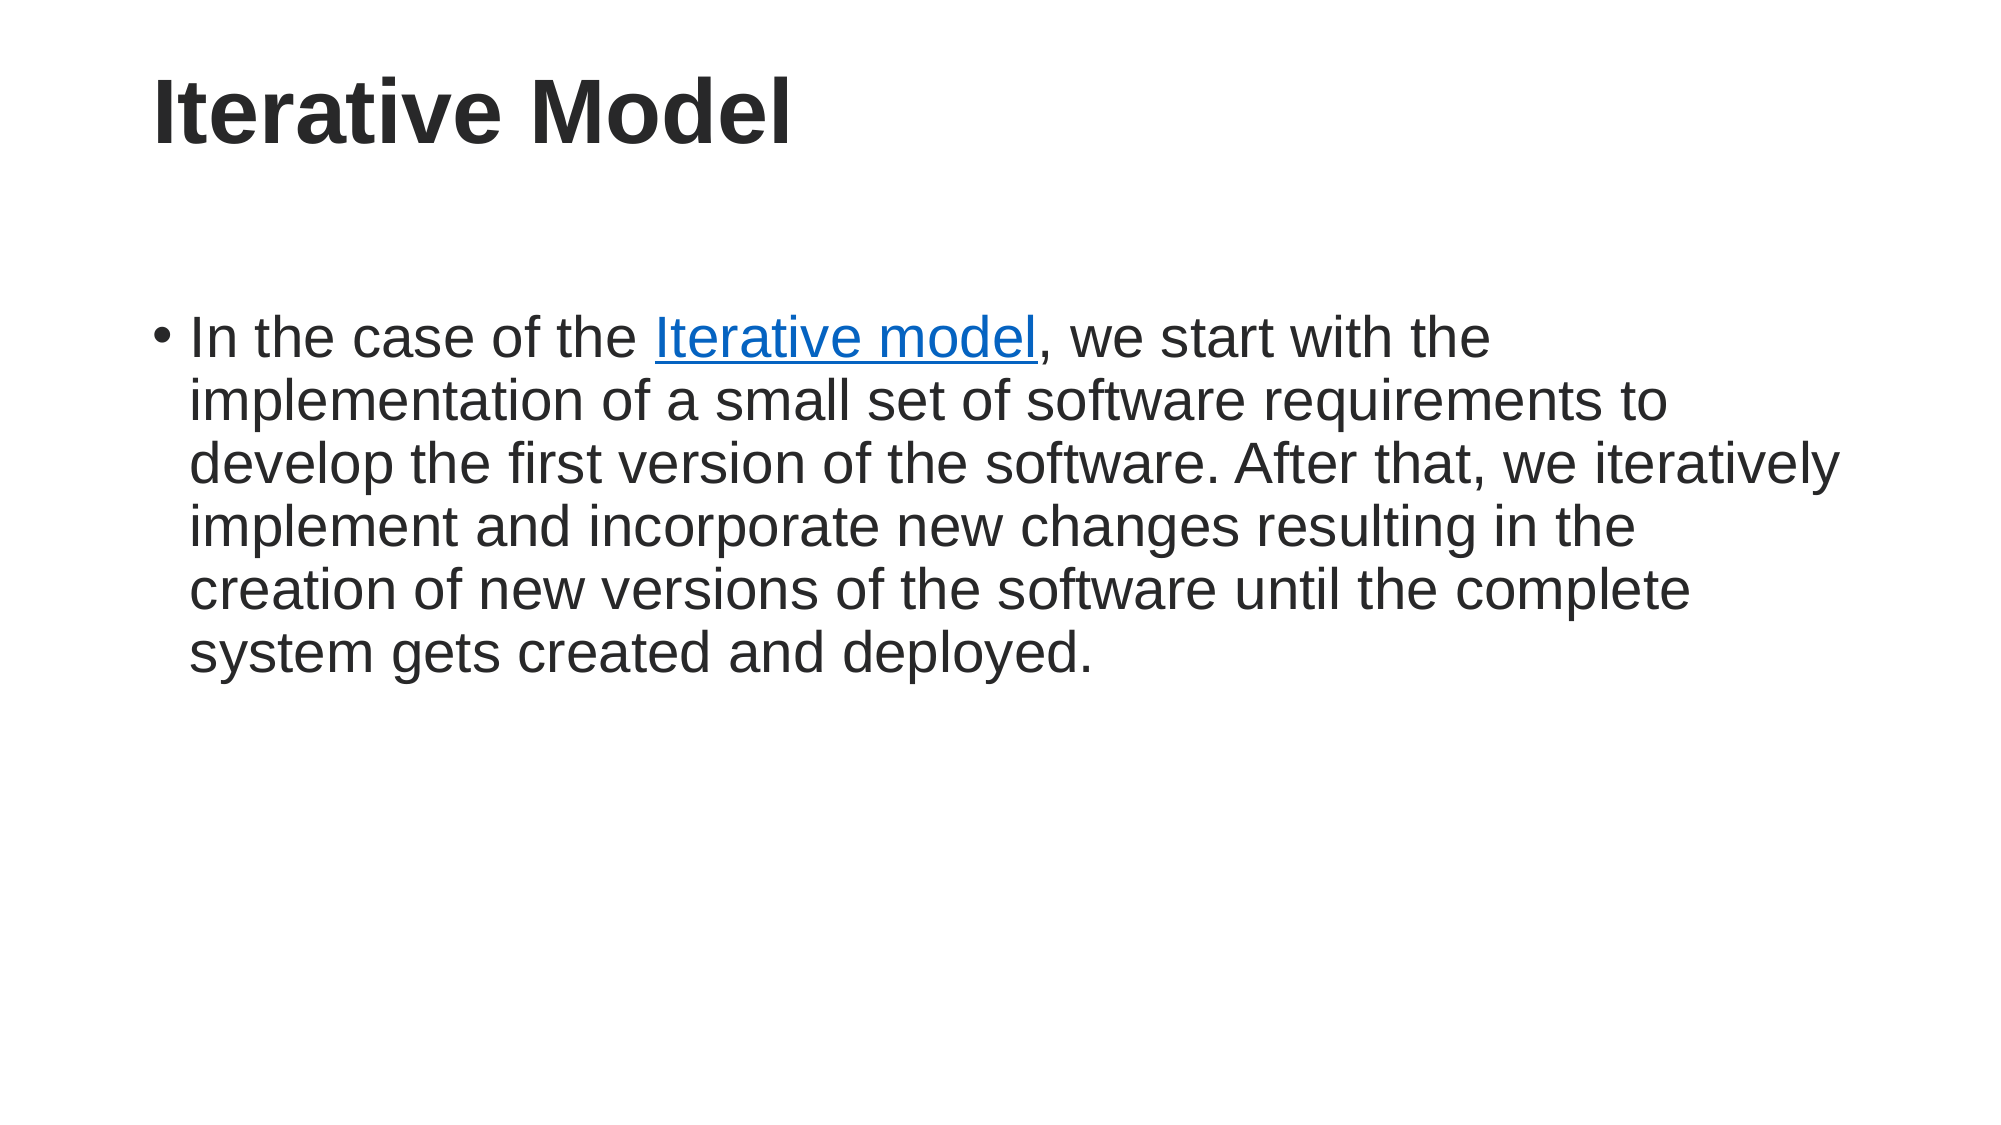

# Iterative Model
In the case of the Iterative model, we start with the implementation of a small set of software requirements to develop the first version of the software. After that, we iteratively implement and incorporate new changes resulting in the creation of new versions of the software until the complete system gets created and deployed.